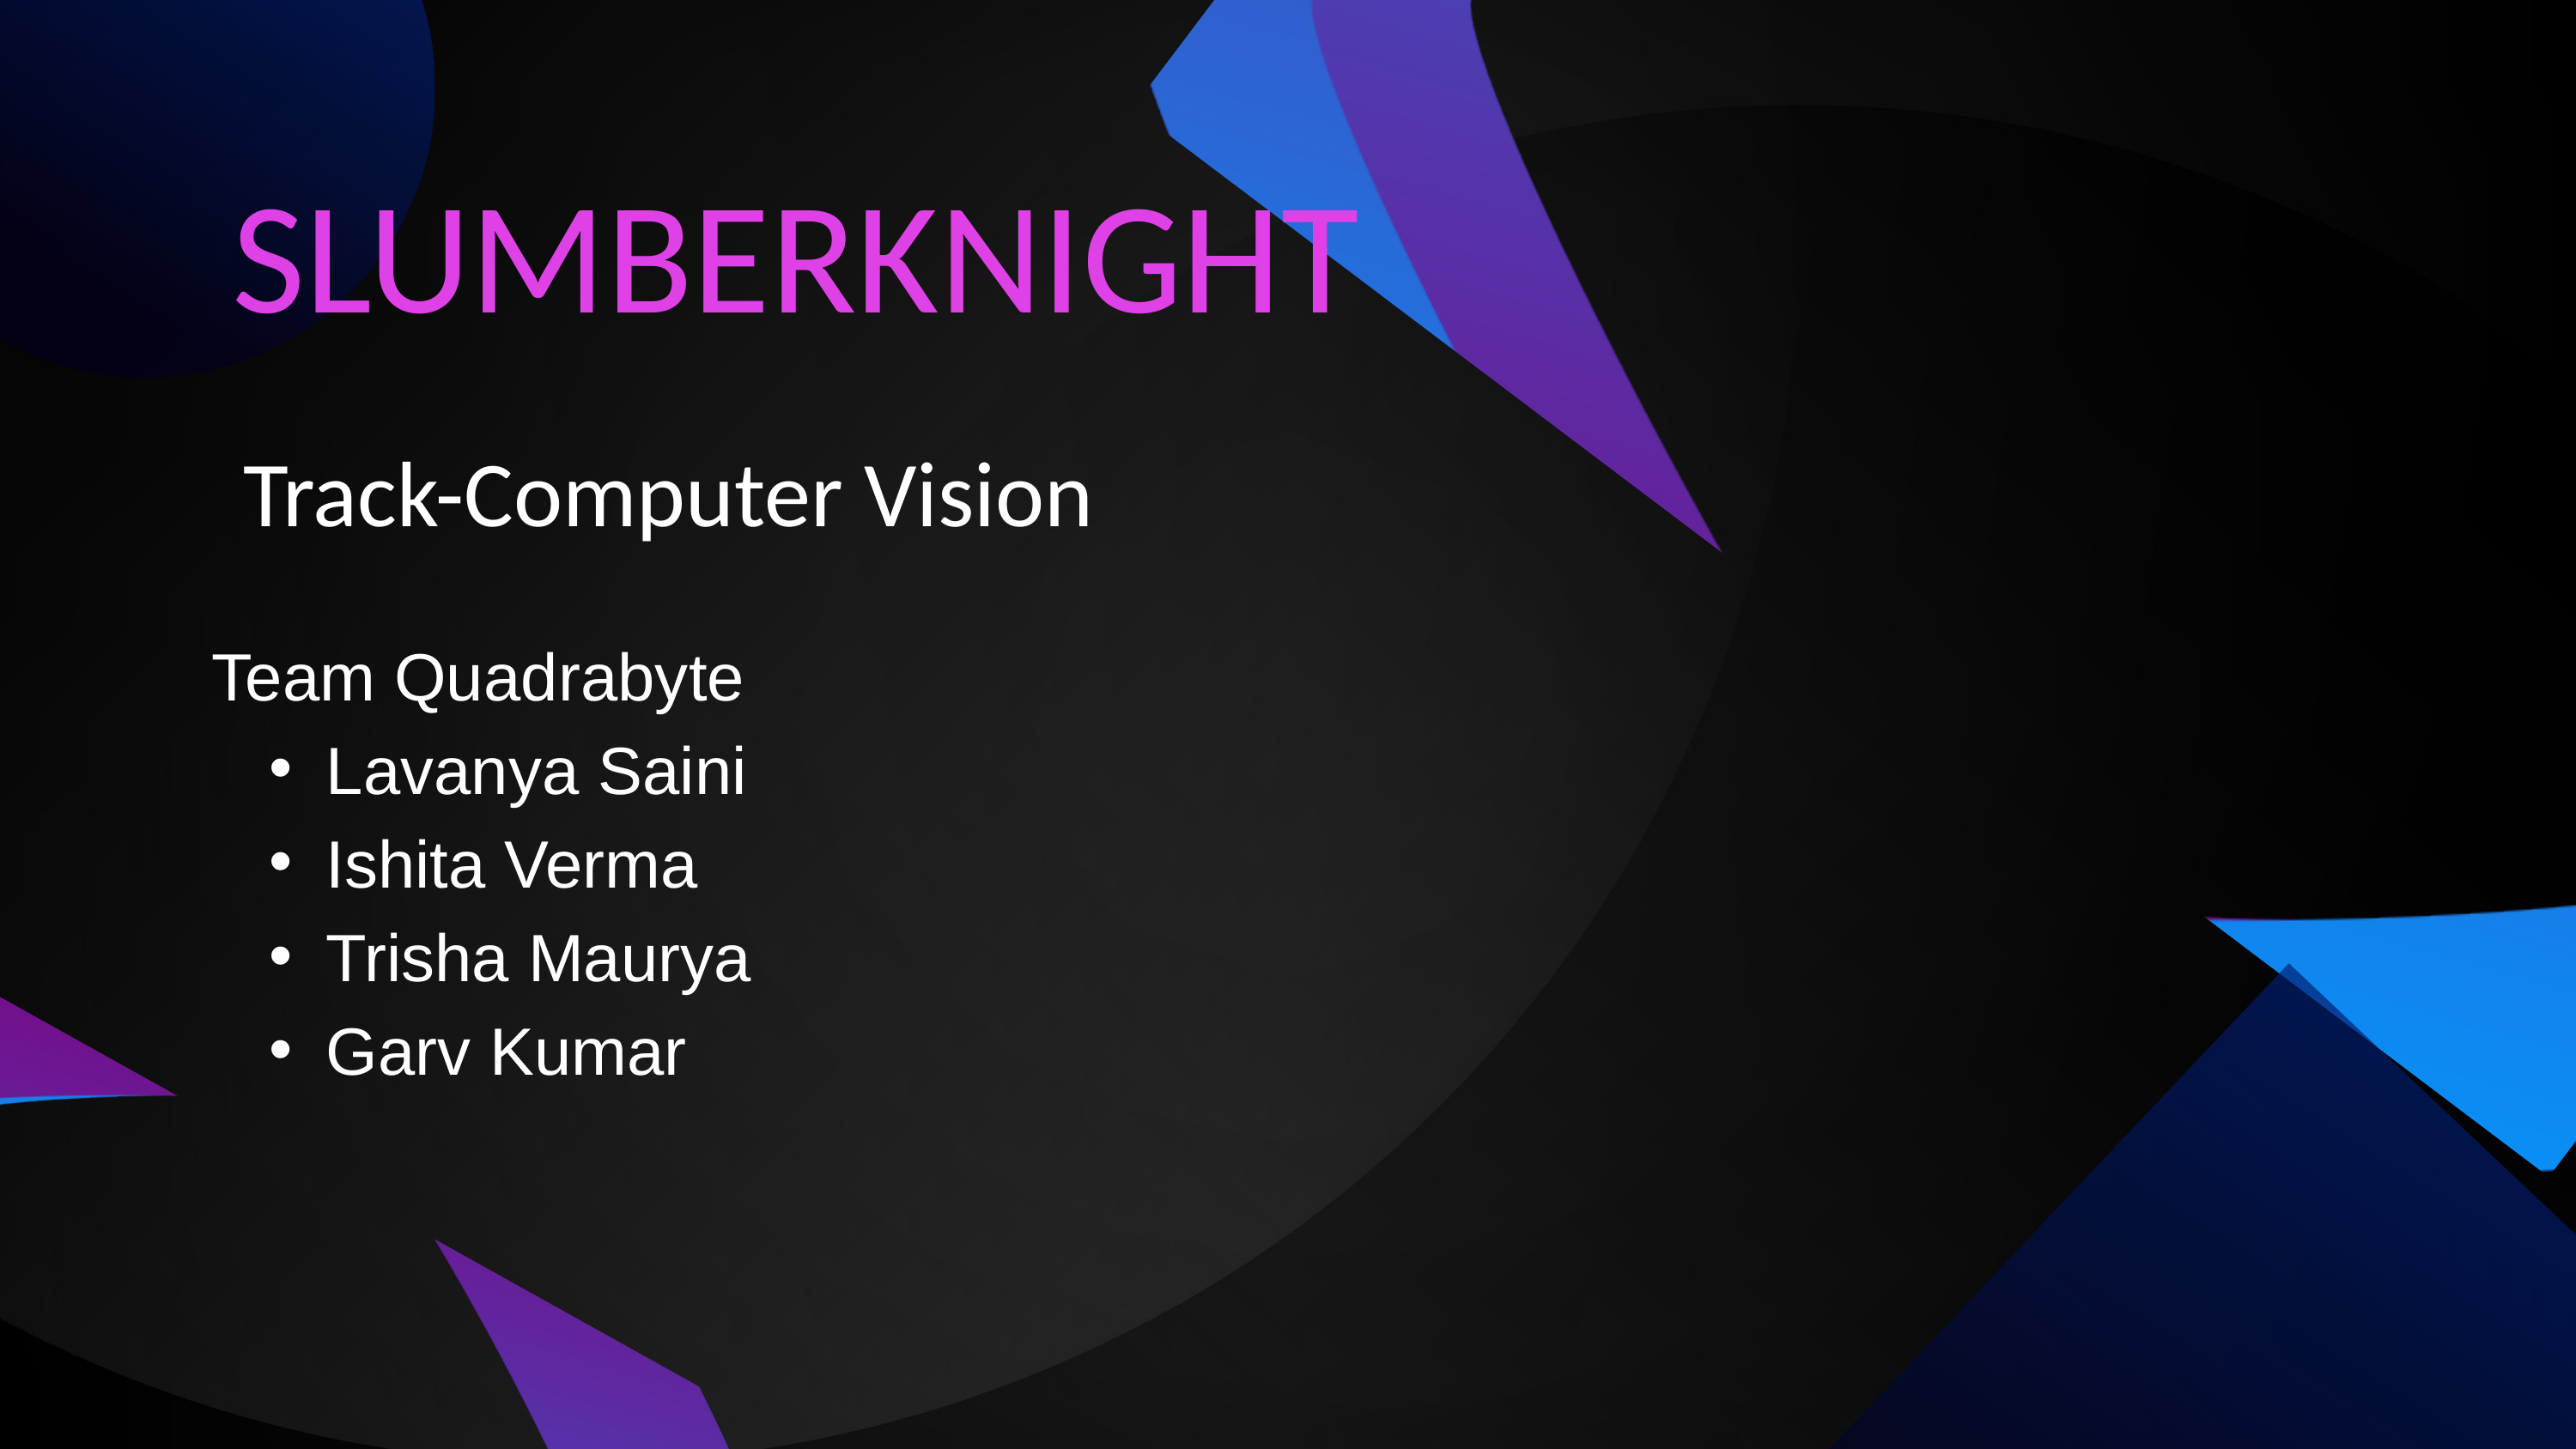

SLUMBERKNIGHT
Track-Computer Vision
Team Quadrabyte
Lavanya Saini
Ishita Verma
Trisha Maurya
Garv Kumar